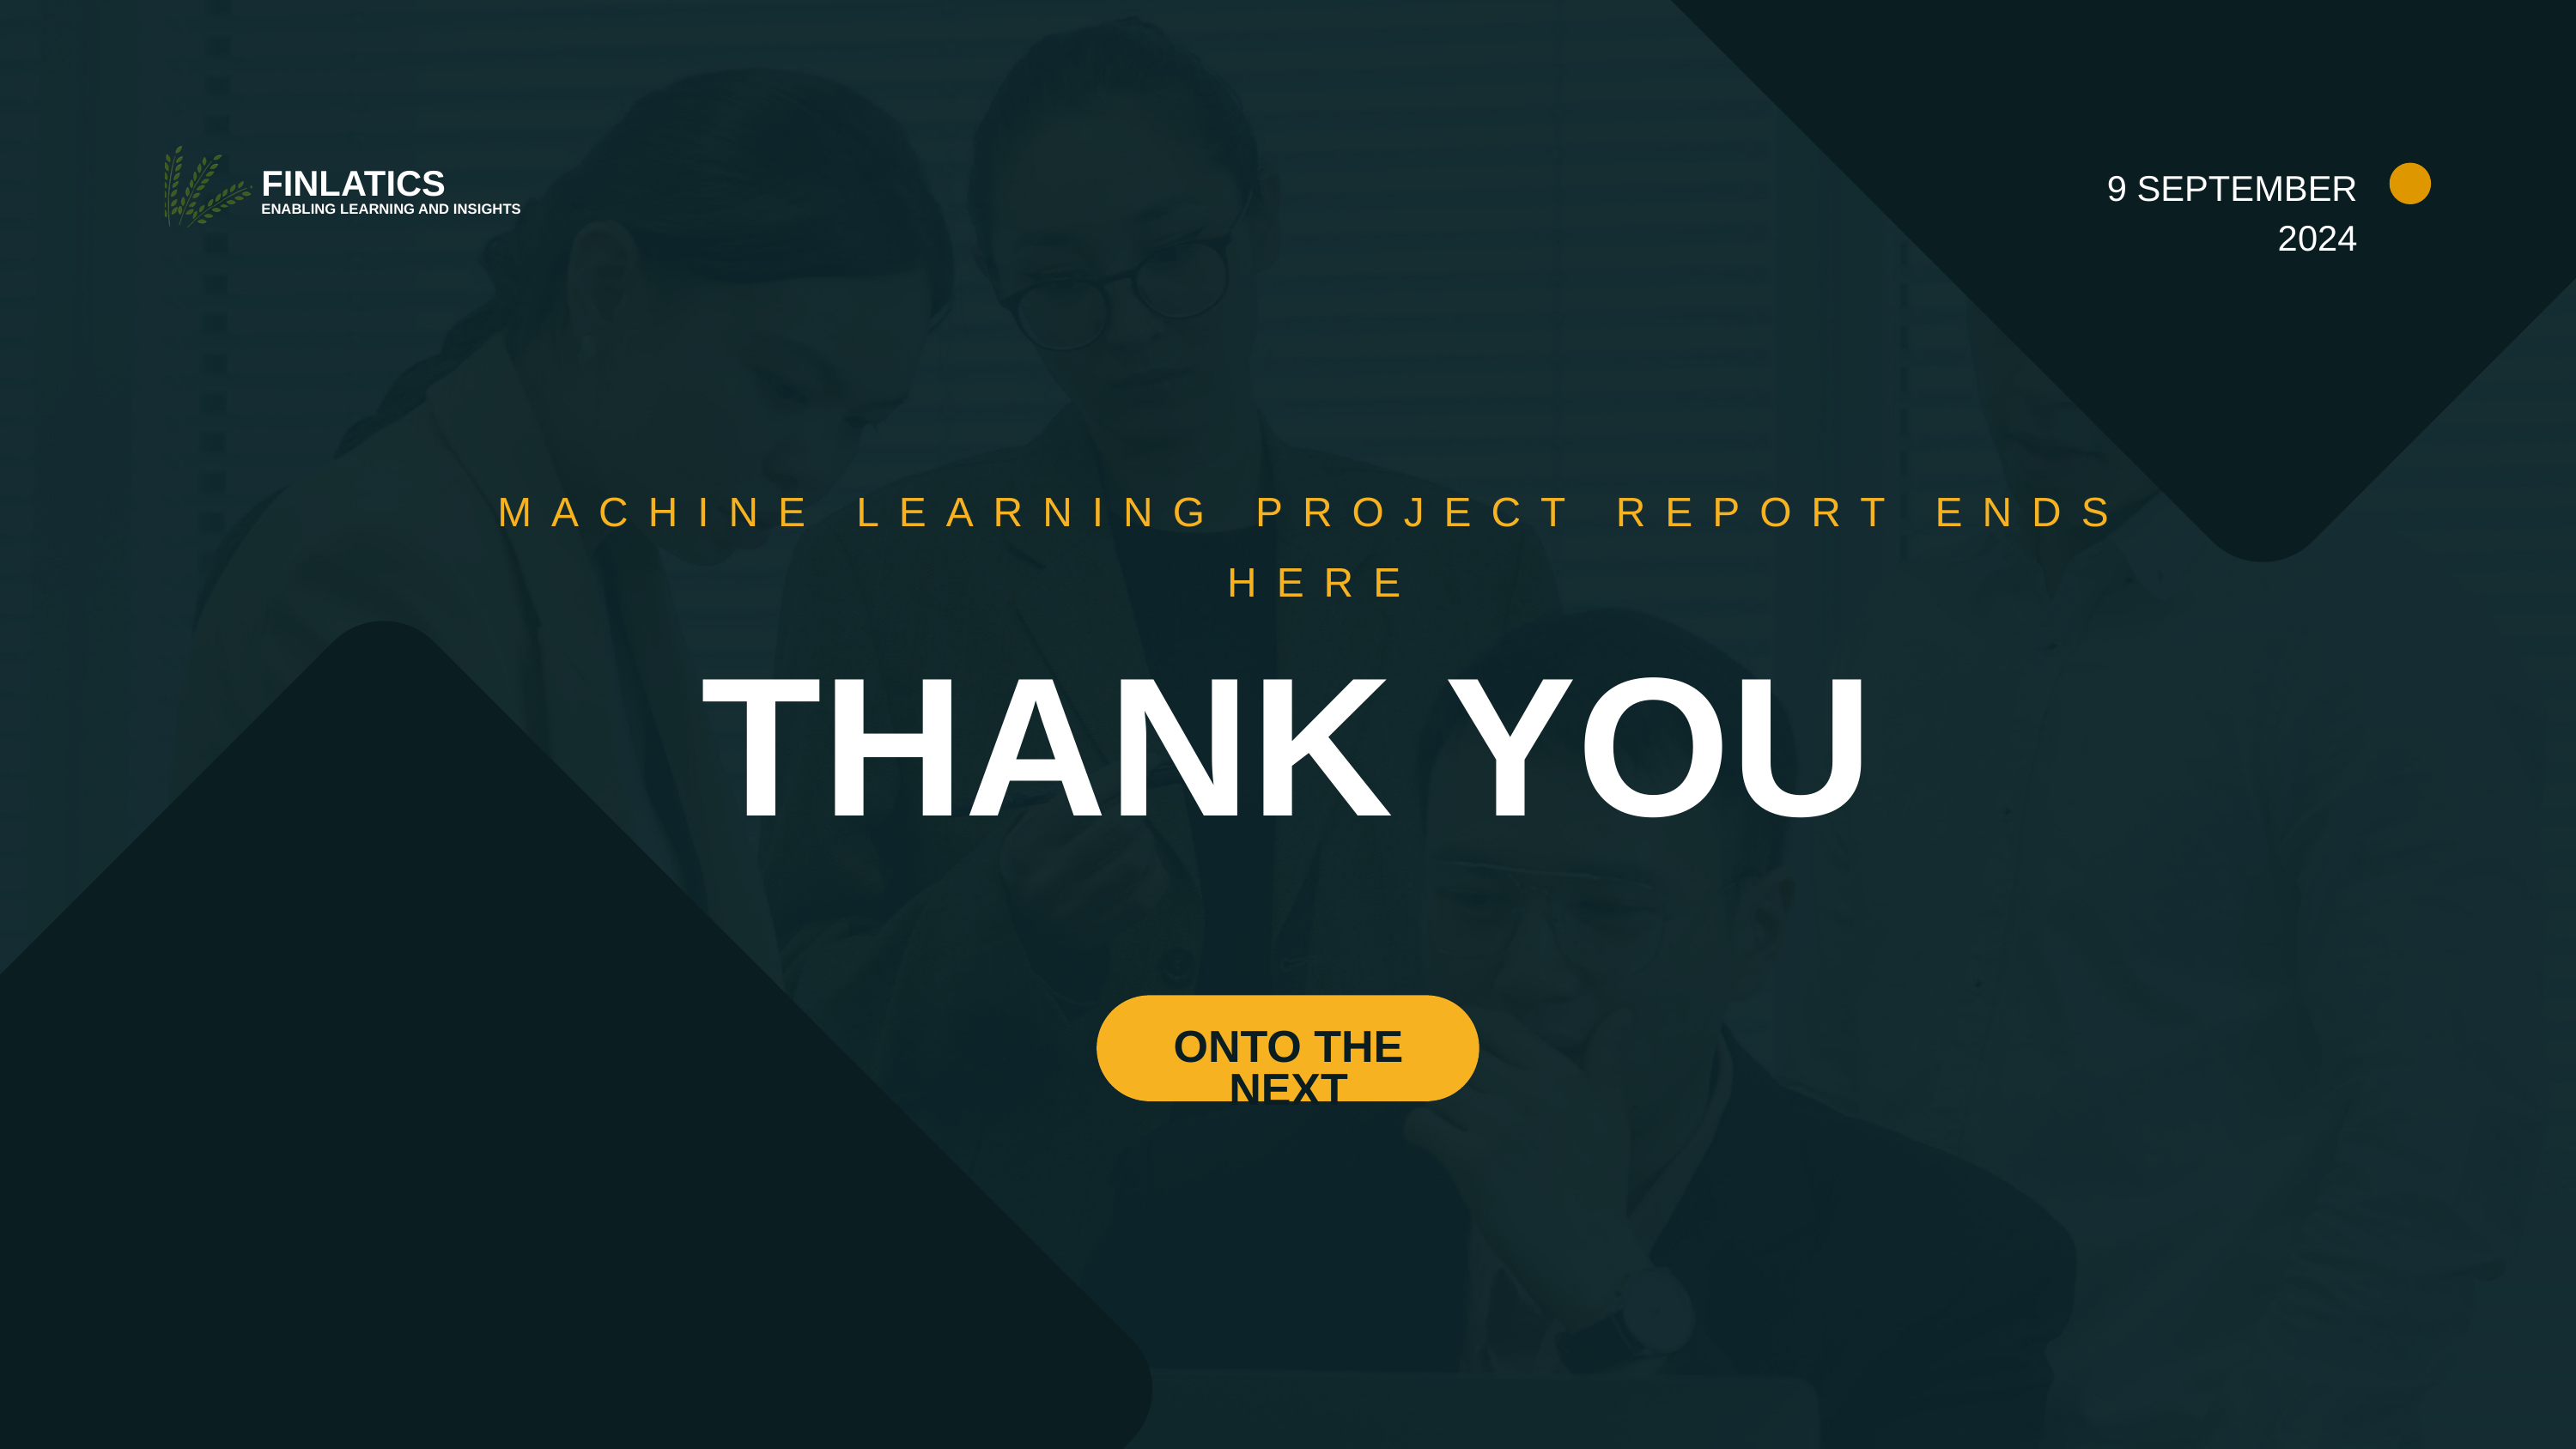

9 SEPTEMBER 2024

FINLATICS
ENABLING LEARNING AND INSIGHTS
MACHINE LEARNING PROJECT REPORT ENDS HERE

THANK YOU

ONTO THE NEXT